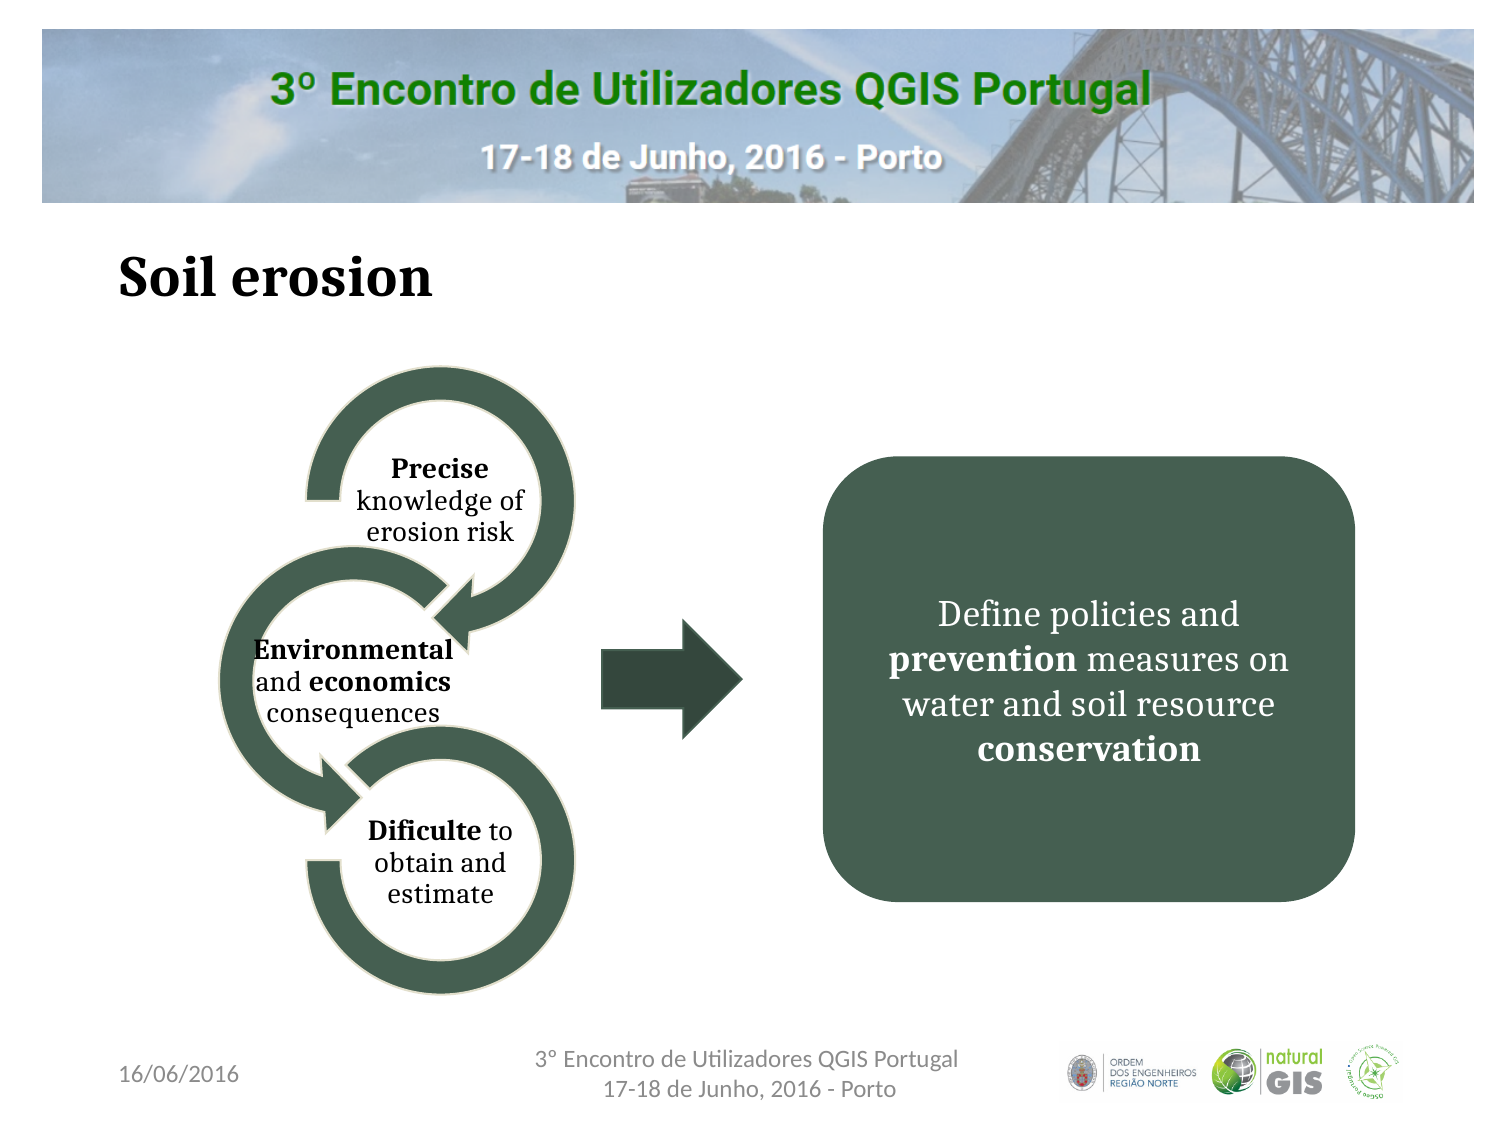

# Soil erosion
Precise knowledge of erosion risk
Environmental and economics consequences
Dificulte to obtain and estimate
Define policies and prevention measures on water and soil resource conservation

16/06/2016
3º Encontro de Utilizadores QGIS Portugal
17-18 de Junho, 2016 - Porto
6